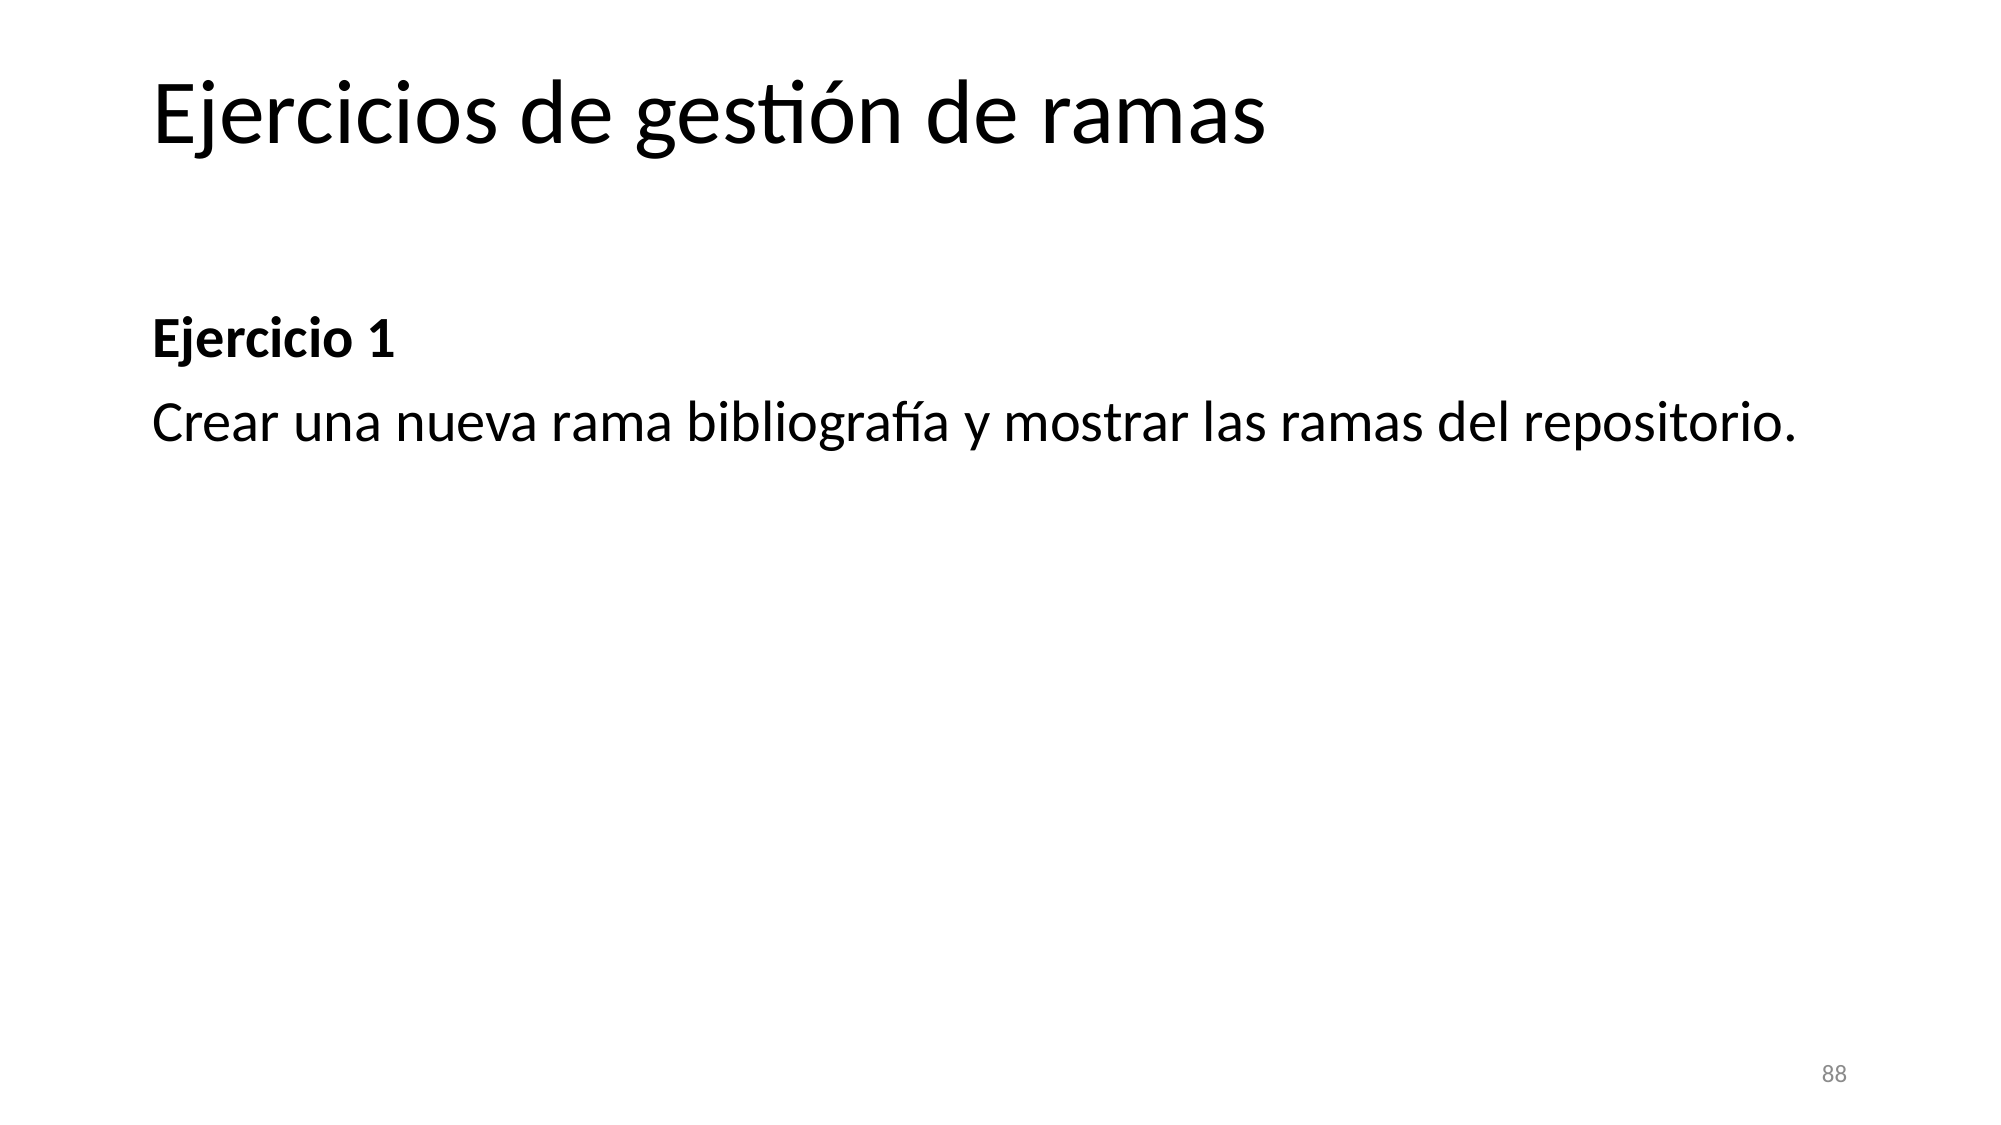

# Ejercicios de gestión de ramas
Ejercicio 1
Crear una nueva rama bibliografía y mostrar las ramas del repositorio.

88